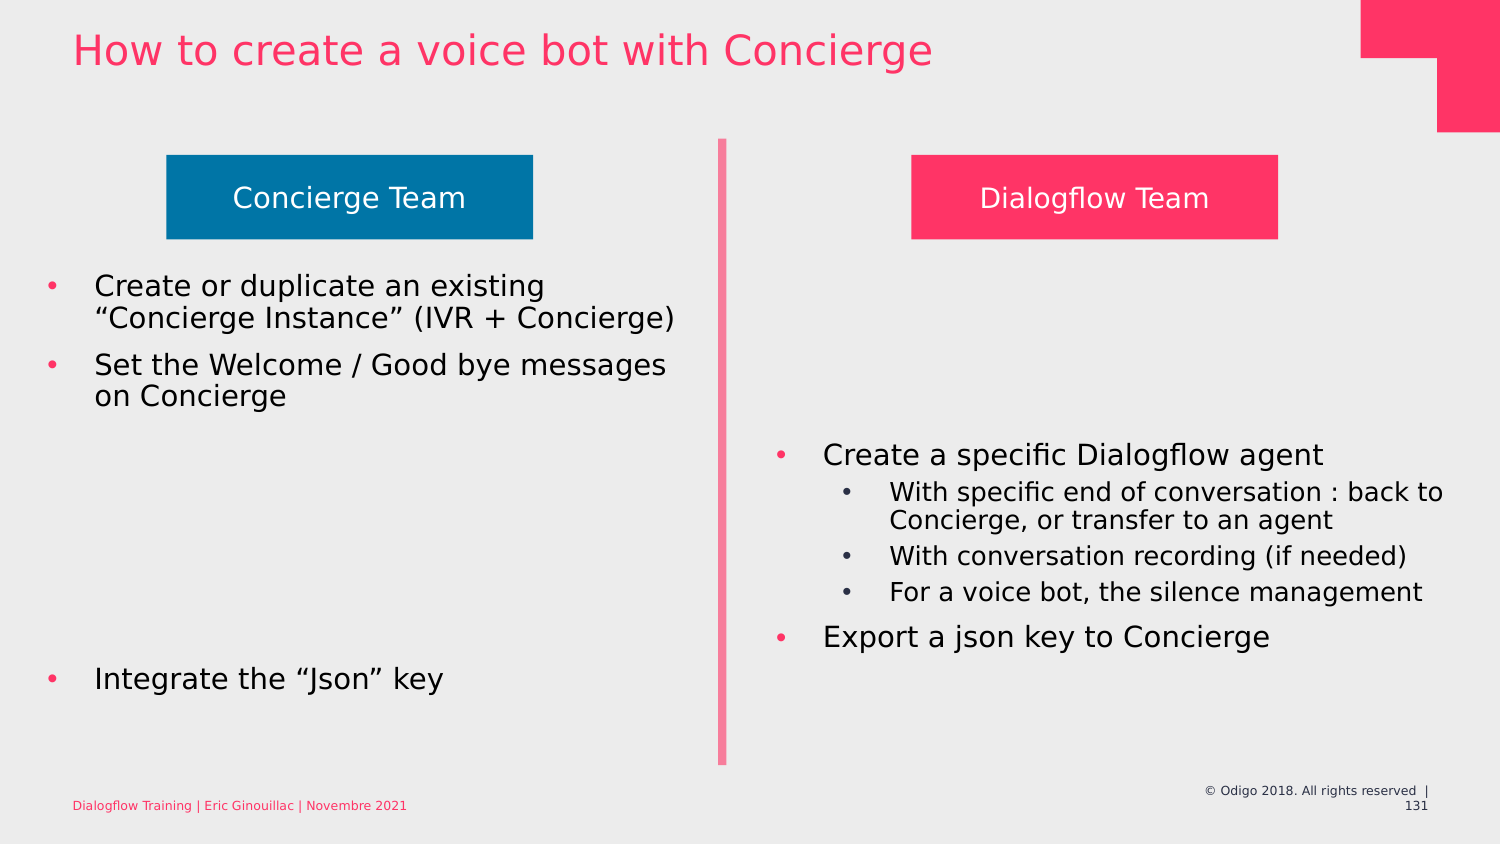

# How to create a voice bot with Concierge
Concierge Team
Dialogflow Team
Create or duplicate an existing “Concierge Instance” (IVR + Concierge)
Set the Welcome / Good bye messages on Concierge

Integrate the “Json” key

Create a specific Dialogflow agent
With specific end of conversation : back to Concierge, or transfer to an agent
With conversation recording (if needed)
For a voice bot, the silence management
Export a json key to Concierge